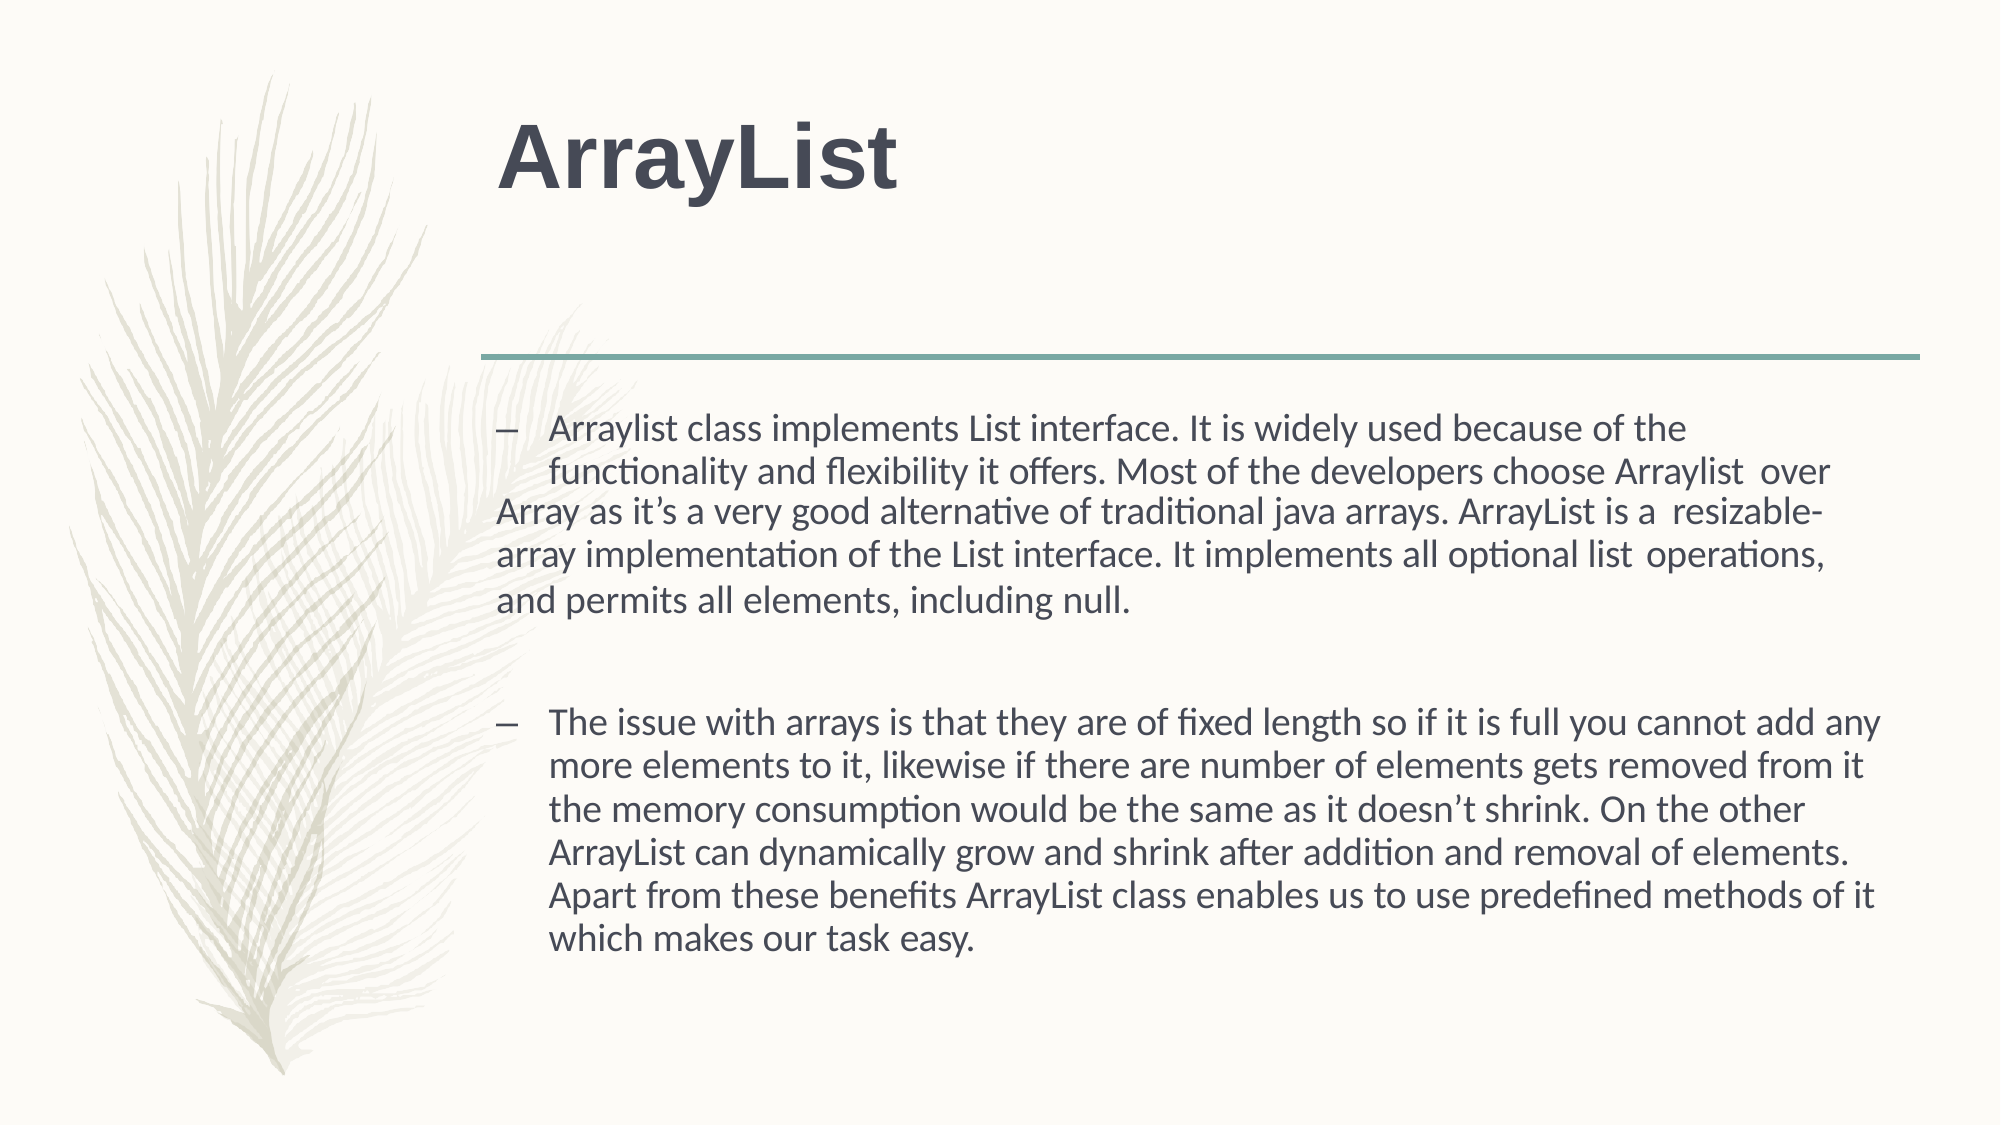

# ArrayList
–	Arraylist class implements List interface. It is widely used because of the  functionality and flexibility it offers. Most of the developers choose Arraylist over
Array as it’s a very good alternative of traditional java arrays. ArrayList is a resizable-
array implementation of the List interface. It implements all optional list operations,
and permits all elements, including null.

–	The issue with arrays is that they are of fixed length so if it is full you cannot add any  more elements to it, likewise if there are number of elements gets removed from it  the memory consumption would be the same as it doesn’t shrink. On the other  ArrayList can dynamically grow and shrink after addition and removal of elements.  Apart from these benefits ArrayList class enables us to use predefined methods of it  which makes our task easy.